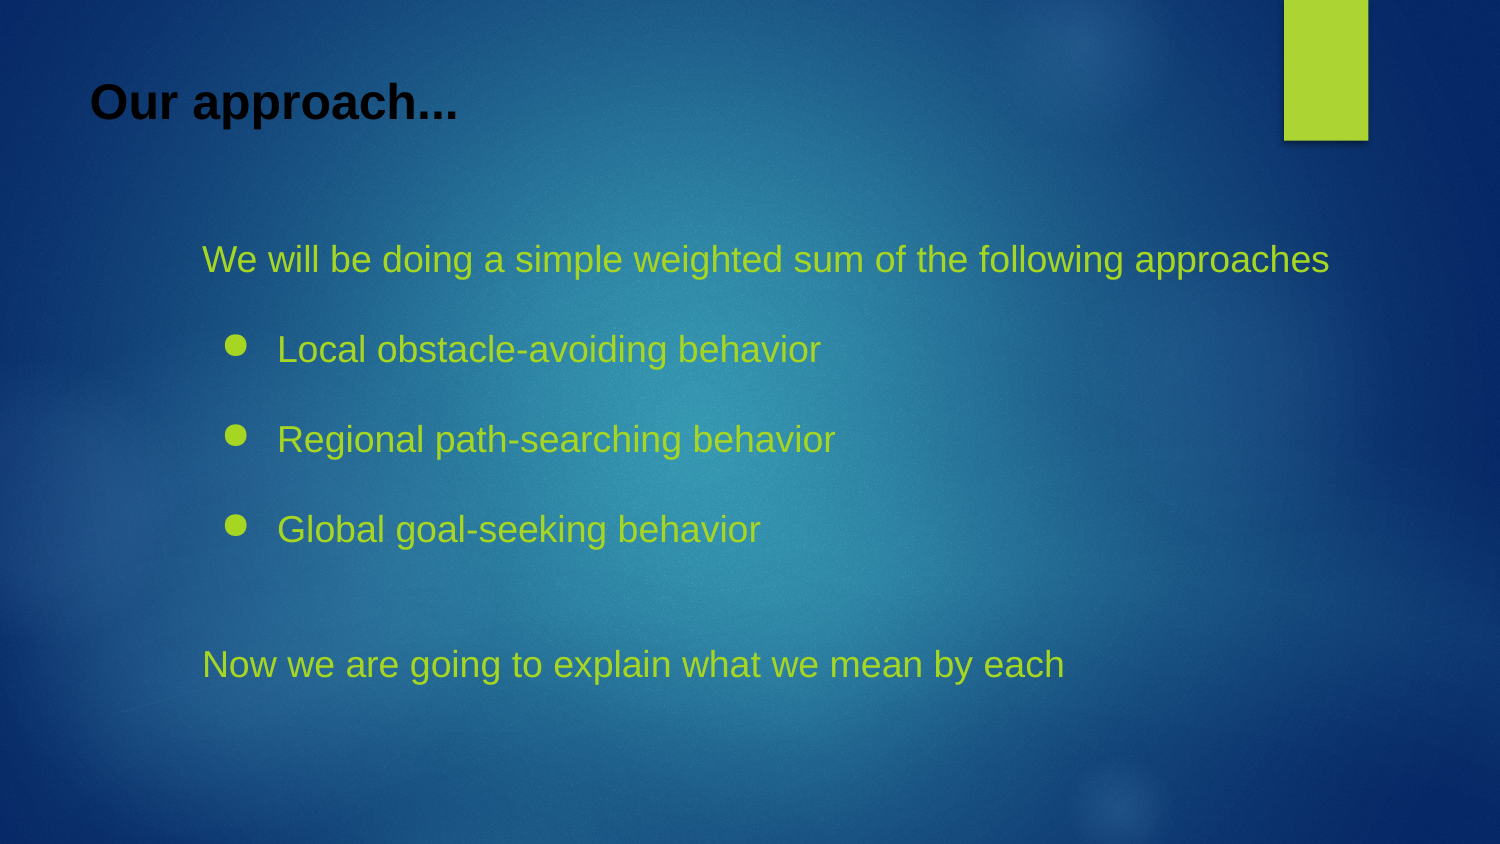

Our approach...
We will be doing a simple weighted sum of the following approaches

Local obstacle-avoiding behavior

Regional path-searching behavior

Global goal-seeking behavior

Now we are going to explain what we mean by each